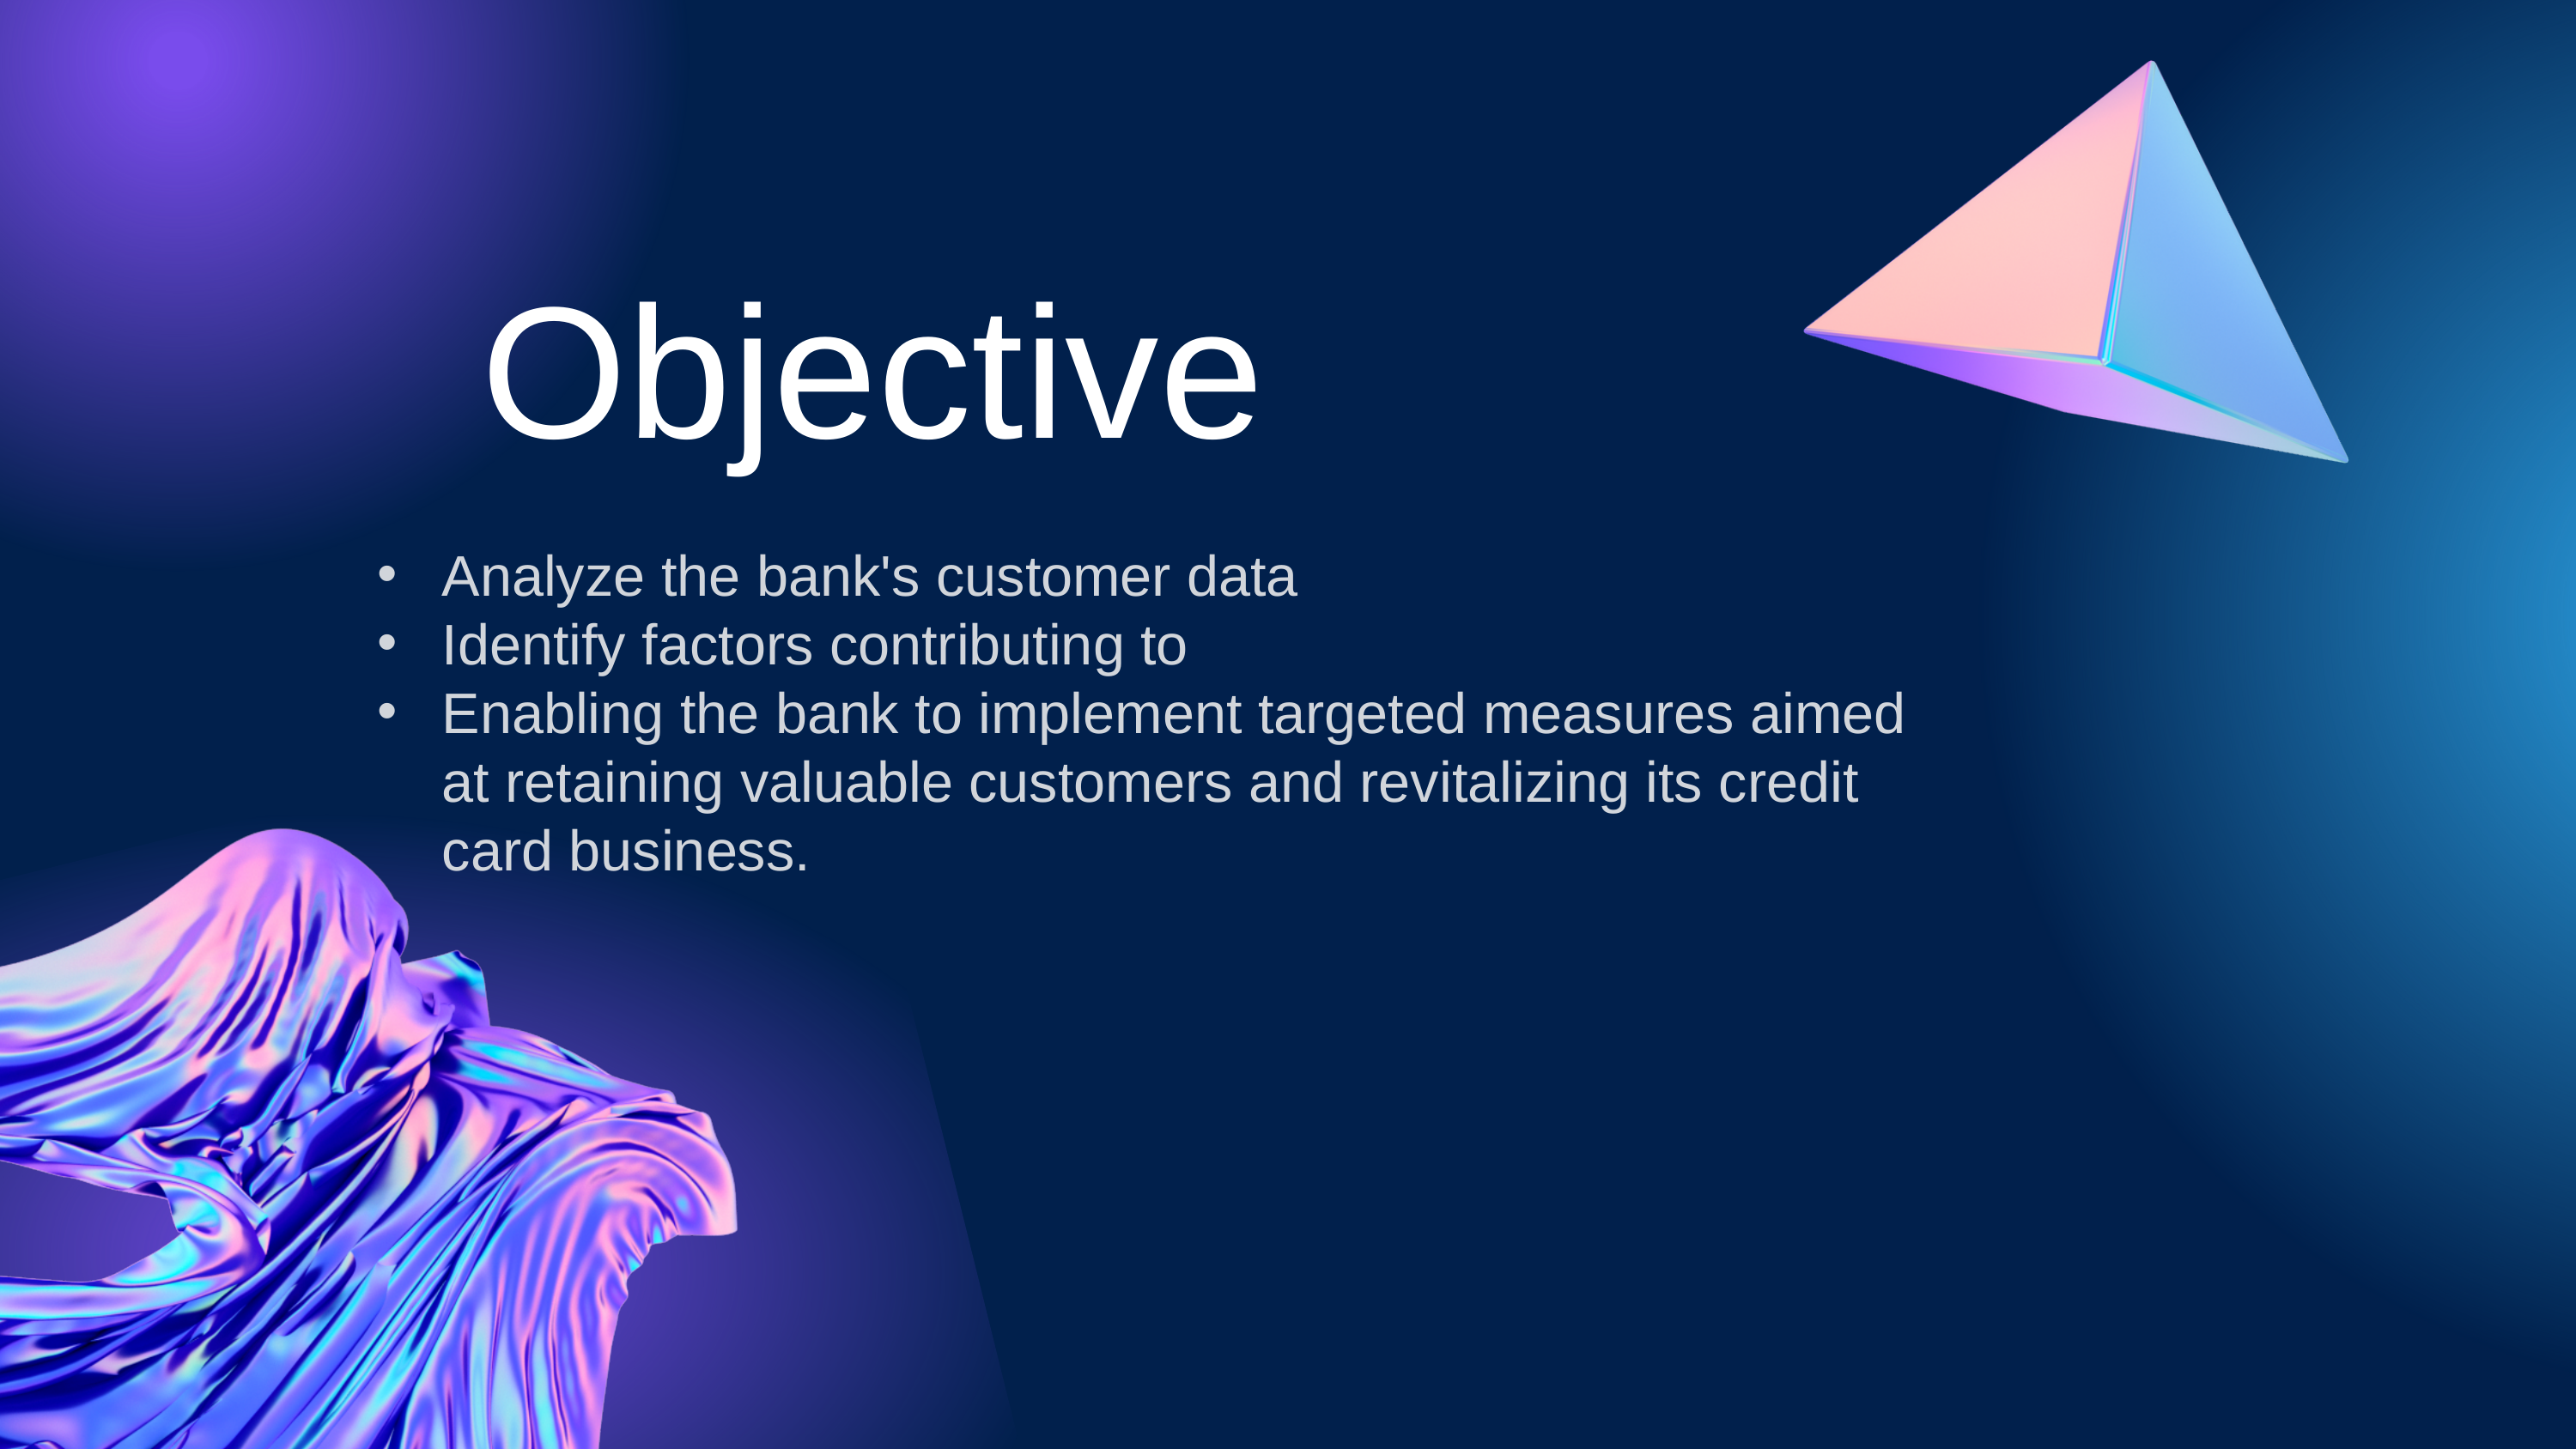

Objective
Analyze the bank's customer data
Identify factors contributing to
Enabling the bank to implement targeted measures aimed at retaining valuable customers and revitalizing its credit card business.